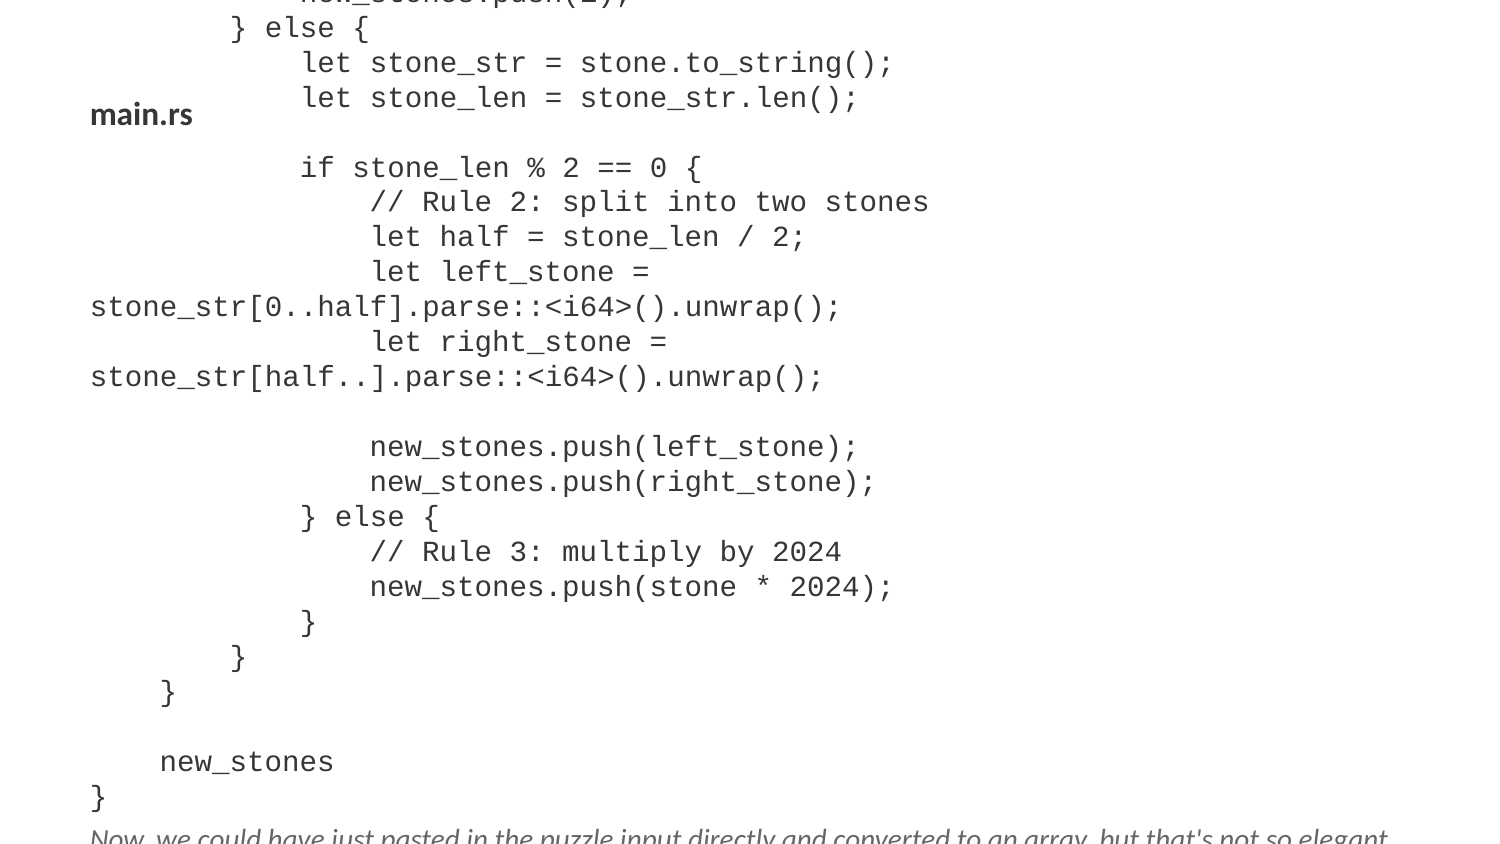

main.rs

// First, let's implement a naive solution for Part 1
fn execute_blink(stone_engravings: Vec<i64>) -> Vec<i64> {
    let mut new_stones = Vec::new();

    for stone in stone_engravings {
        if stone == 0 {
            // Rule 1: stone = 0 -> replaced by stone marked 1
            new_stones.push(1);
        } else {
            let stone_str = stone.to_string();
            let stone_len = stone_str.len();

            if stone_len % 2 == 0 {
                // Rule 2: split into two stones
                let half = stone_len / 2;
                let left_stone = stone_str[0..half].parse::<i64>().unwrap();
                let right_stone = stone_str[half..].parse::<i64>().unwrap();

                new_stones.push(left_stone);
                new_stones.push(right_stone);
            } else {
                // Rule 3: multiply by 2024
                new_stones.push(stone * 2024);
            }
        }
    }

    new_stones
}

pub fn run_part_one() -> std::io::Result<()> {
    let input = read_lines_as_int_arrays("src/day_11/input.txt", "")?;

    let initial_stone_engravings: Vec<i64> = input[0].iter().map(|&x| x as i64).collect();

    let mut stone_engravings = initial_stone_engravings.clone();
    for _ in 0..25 {
        stone_engravings = execute_blink(stone_engravings);
    }
    println!("Count of stones after 25 blinks: {}", stone_engravings.len());
    Ok(())
}
Now, we could have just pasted in the puzzle input directly and converted to an array, but that's not so elegant, so let's go up to the top of the file and implement this read lines as int arrays function.